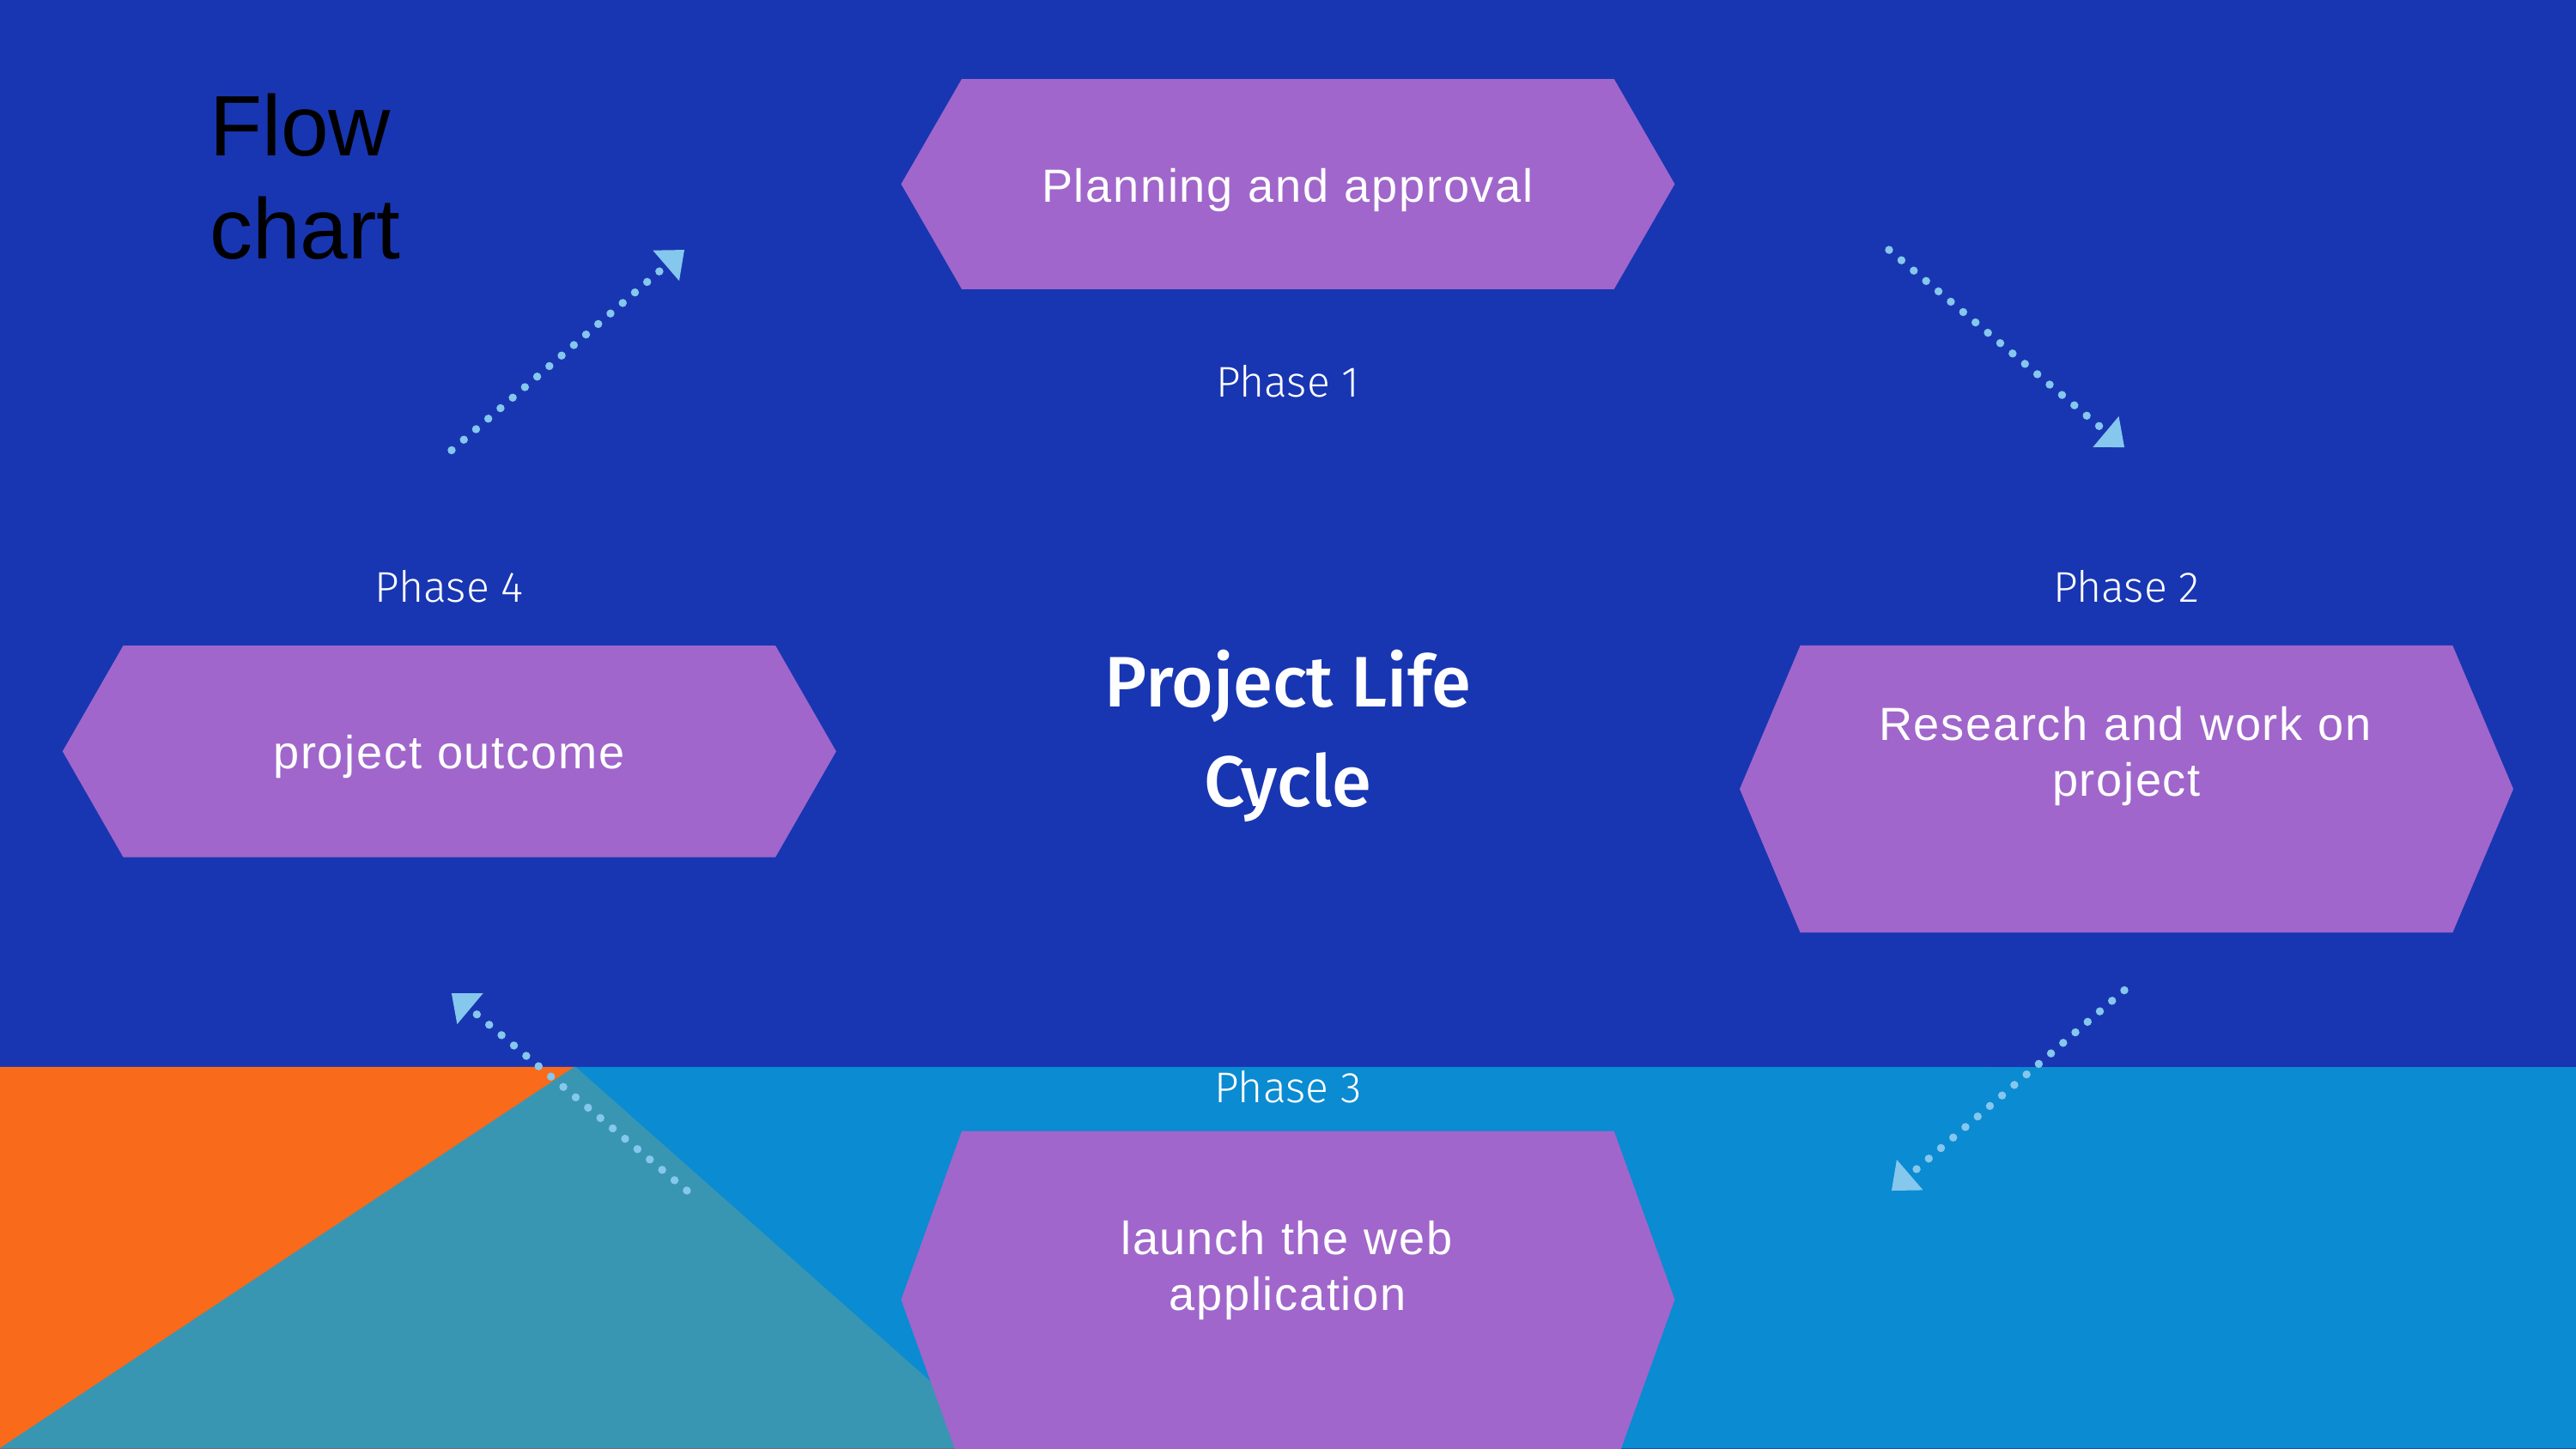

Flow chart

Planning and approval
Phase 1

Phase 4
Phase 2
Project Life Cycle

Research and work on project

project outcome
Phase 3

launch the web application